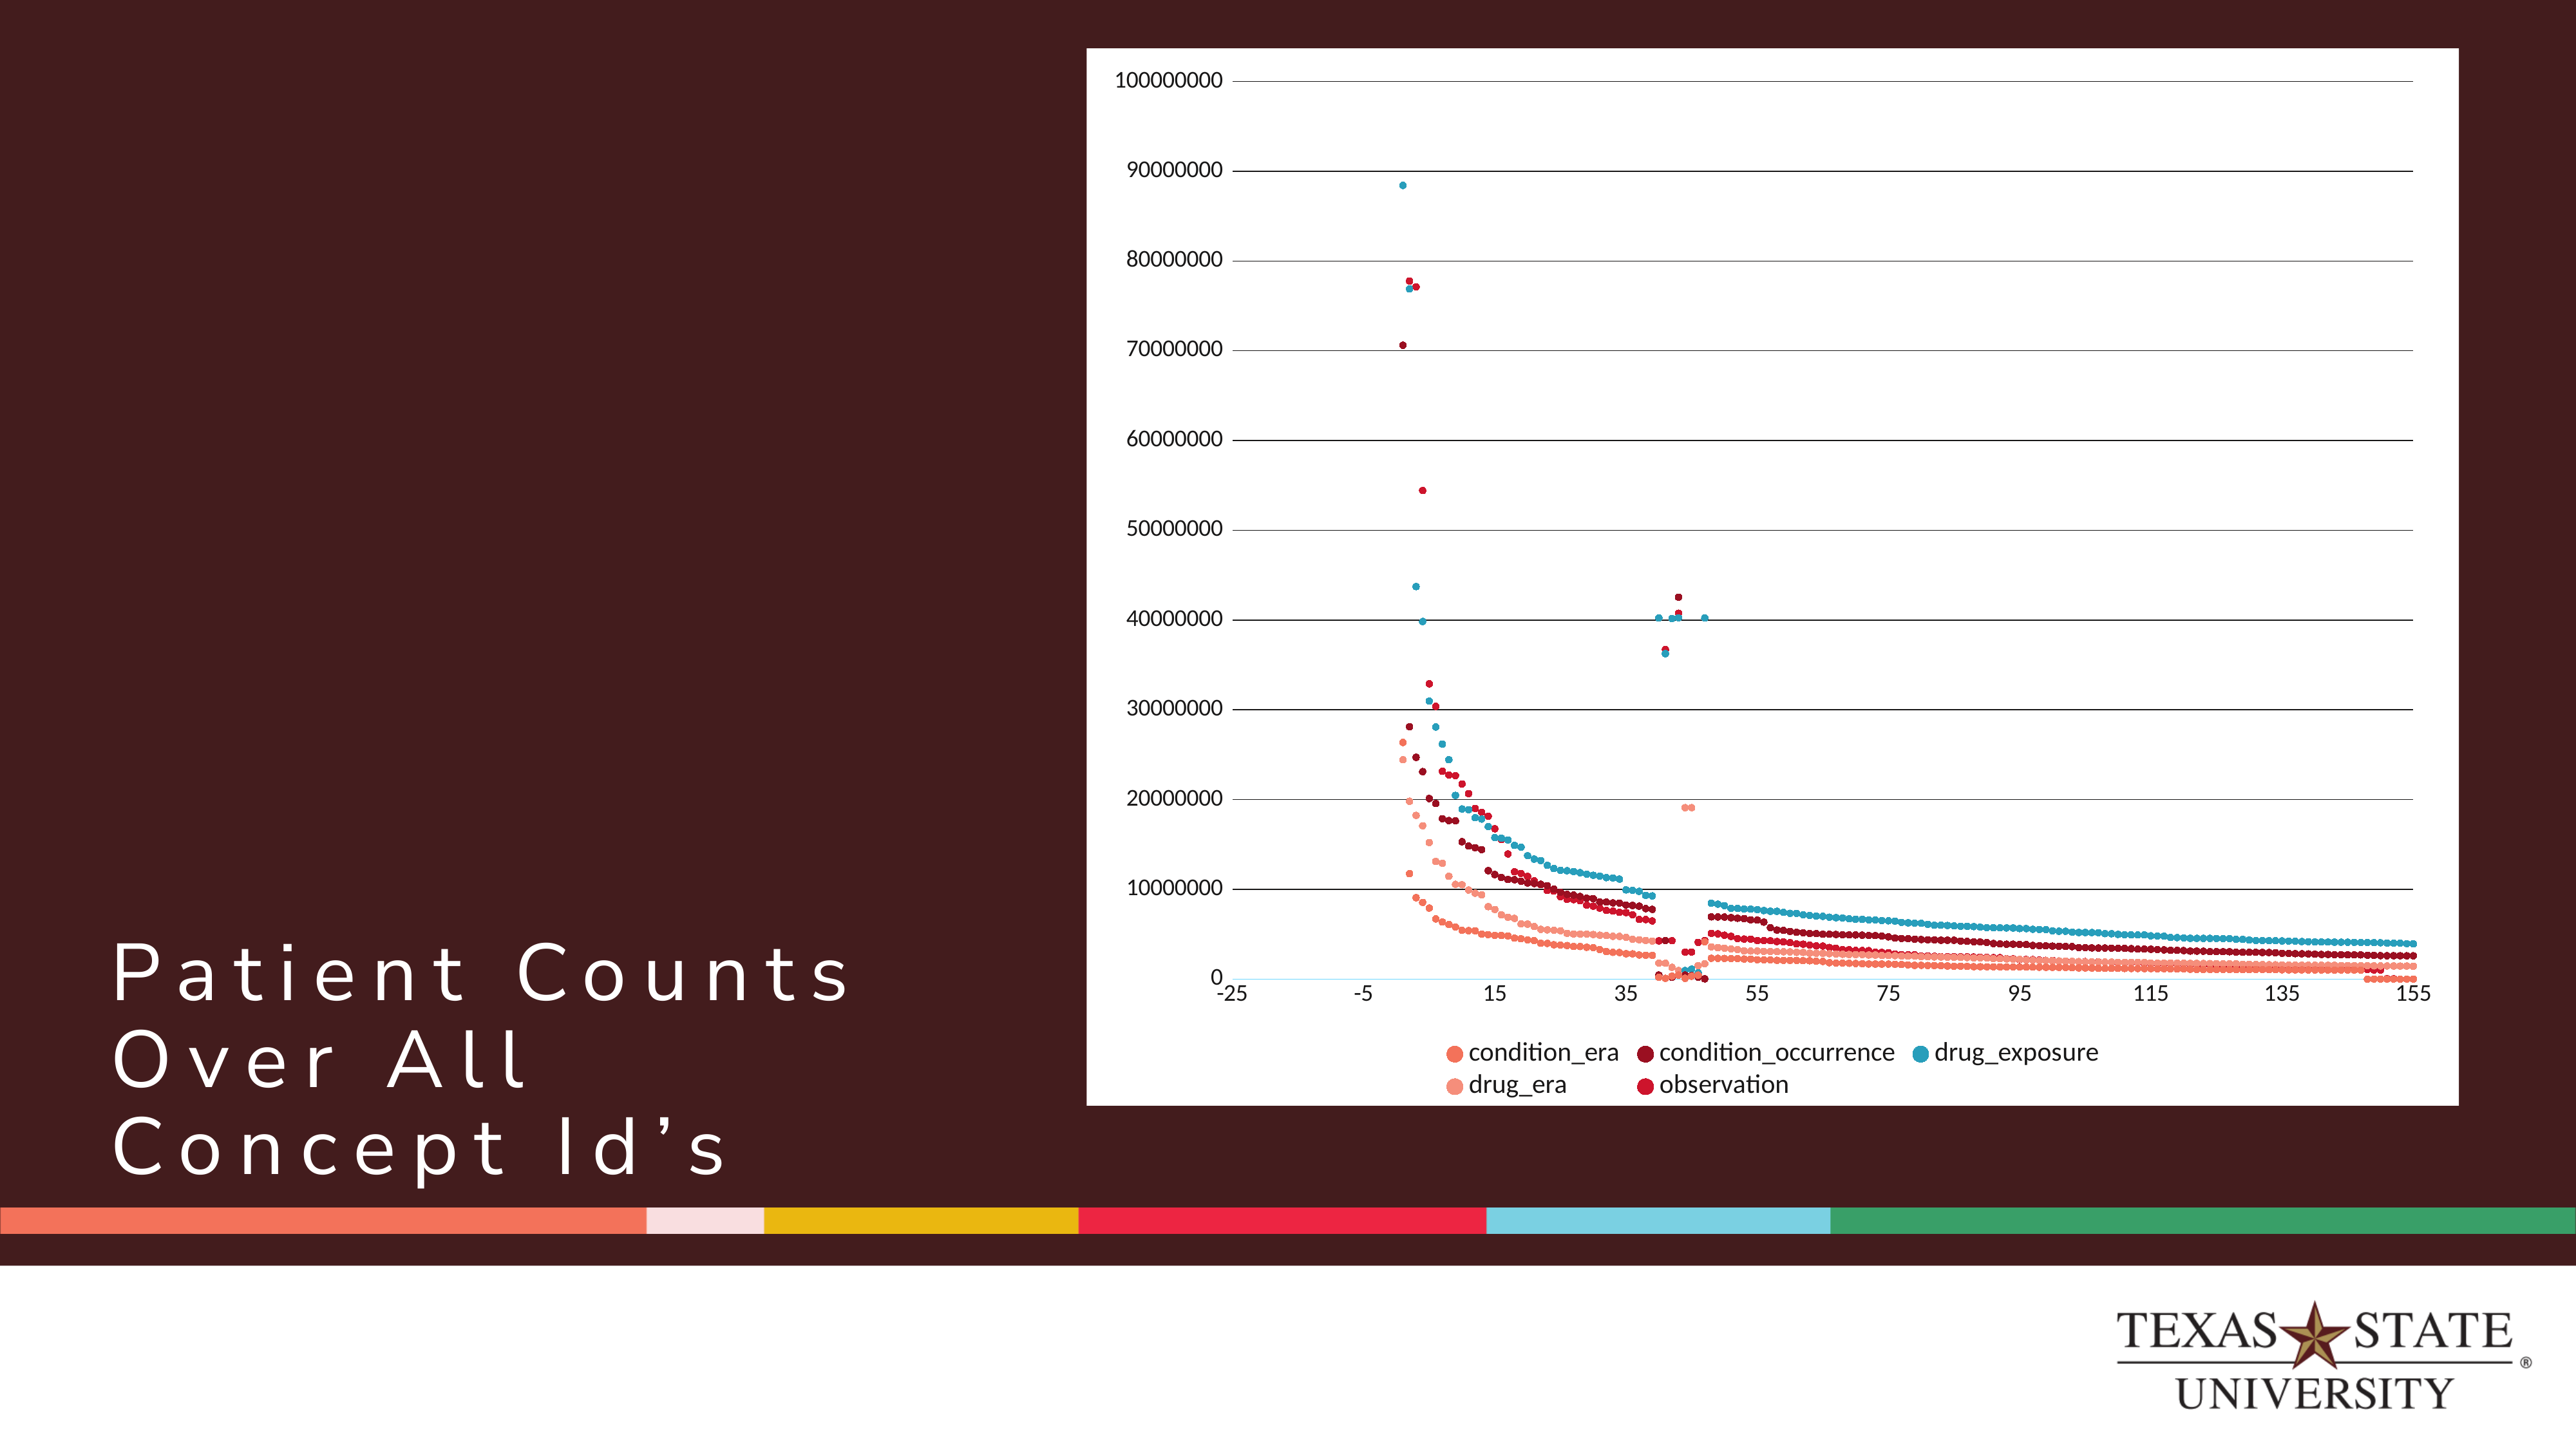

### Chart

| Category | condition_era | condition_occurrence | drug_exposure | drug_era | observation |
|---|---|---|---|---|---|
# Patient Counts Over All Concept Id’s